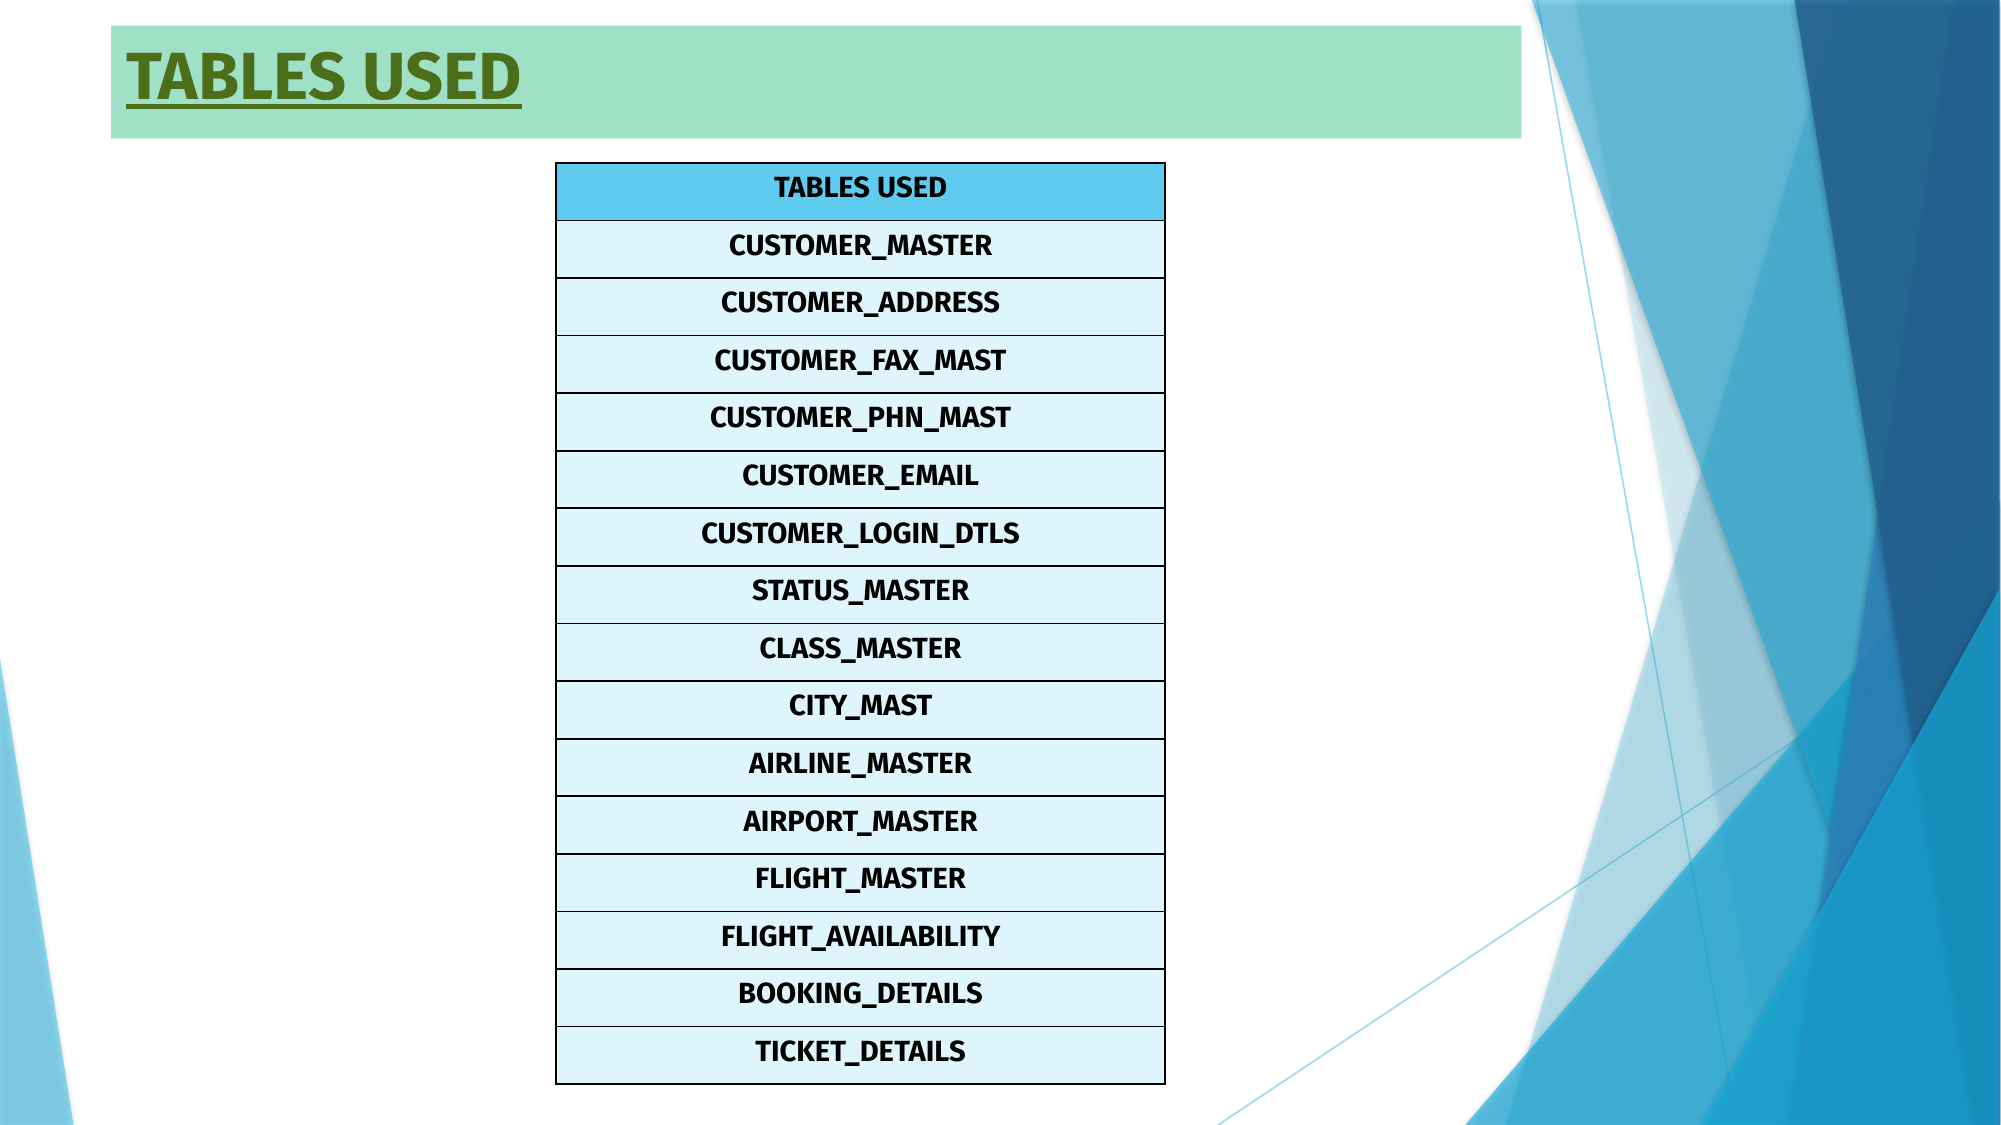

# TABLES USED
| TABLES USED |
| --- |
| CUSTOMER\_MASTER |
| CUSTOMER\_ADDRESS |
| CUSTOMER\_FAX\_MAST |
| CUSTOMER\_PHN\_MAST |
| CUSTOMER\_EMAIL |
| CUSTOMER\_LOGIN\_DTLS |
| STATUS\_MASTER |
| CLASS\_MASTER |
| CITY\_MAST |
| AIRLINE\_MASTER |
| AIRPORT\_MASTER |
| FLIGHT\_MASTER |
| FLIGHT\_AVAILABILITY |
| BOOKING\_DETAILS |
| TICKET\_DETAILS |